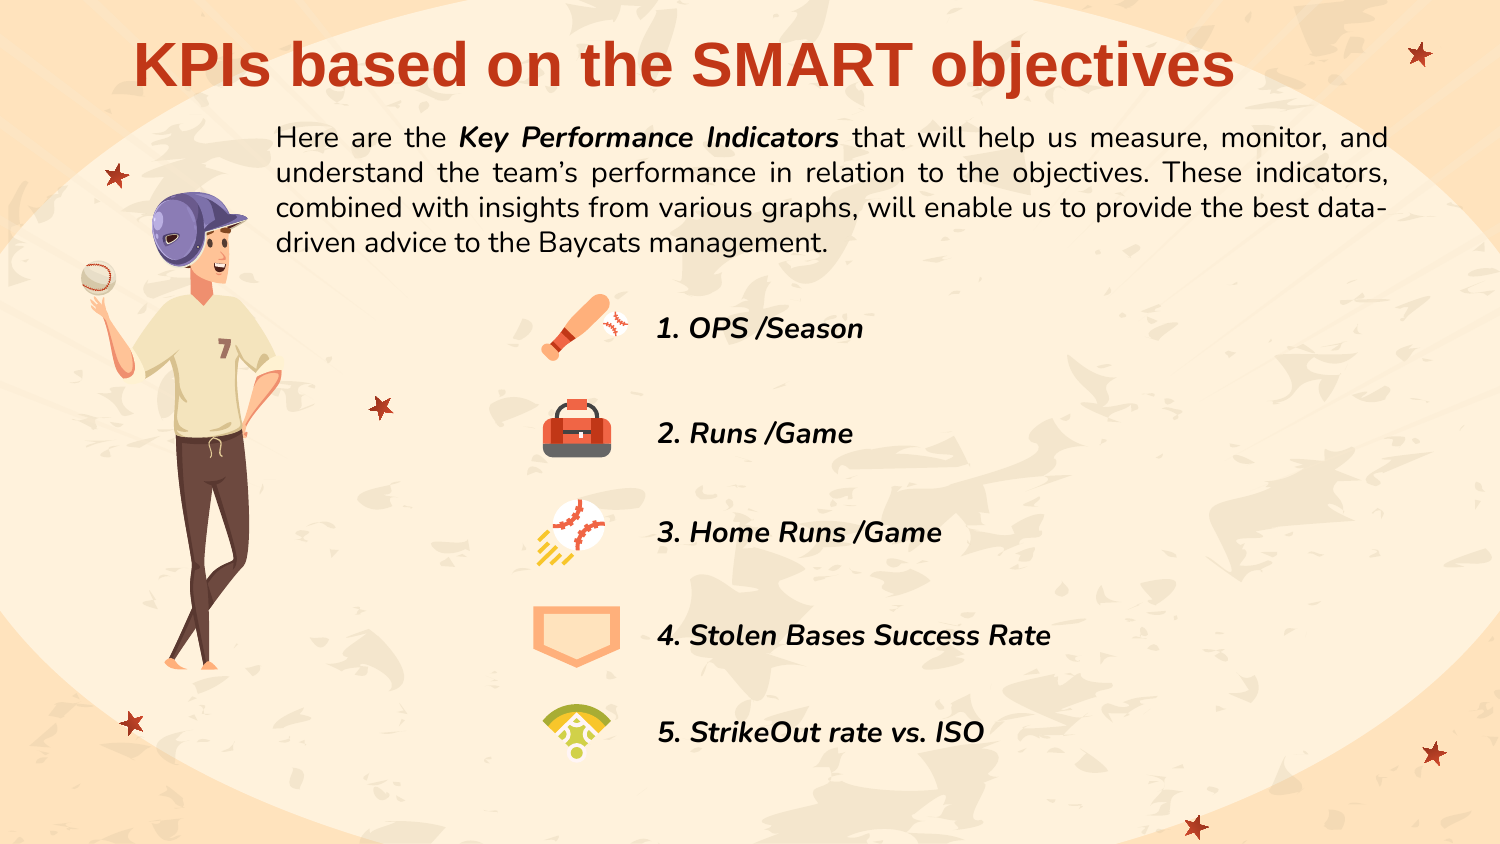

KPIs based on the SMART objectives

Here are the Key Performance Indicators that will help us measure, monitor, and understand the team’s performance in relation to the objectives. These indicators, combined with insights from various graphs, will enable us to provide the best data-driven advice to the Baycats management.

1. OPS /Season

2. Runs /Game
3. Home Runs /Game

4. Stolen Bases Success Rate

5. StrikeOut rate vs. ISO